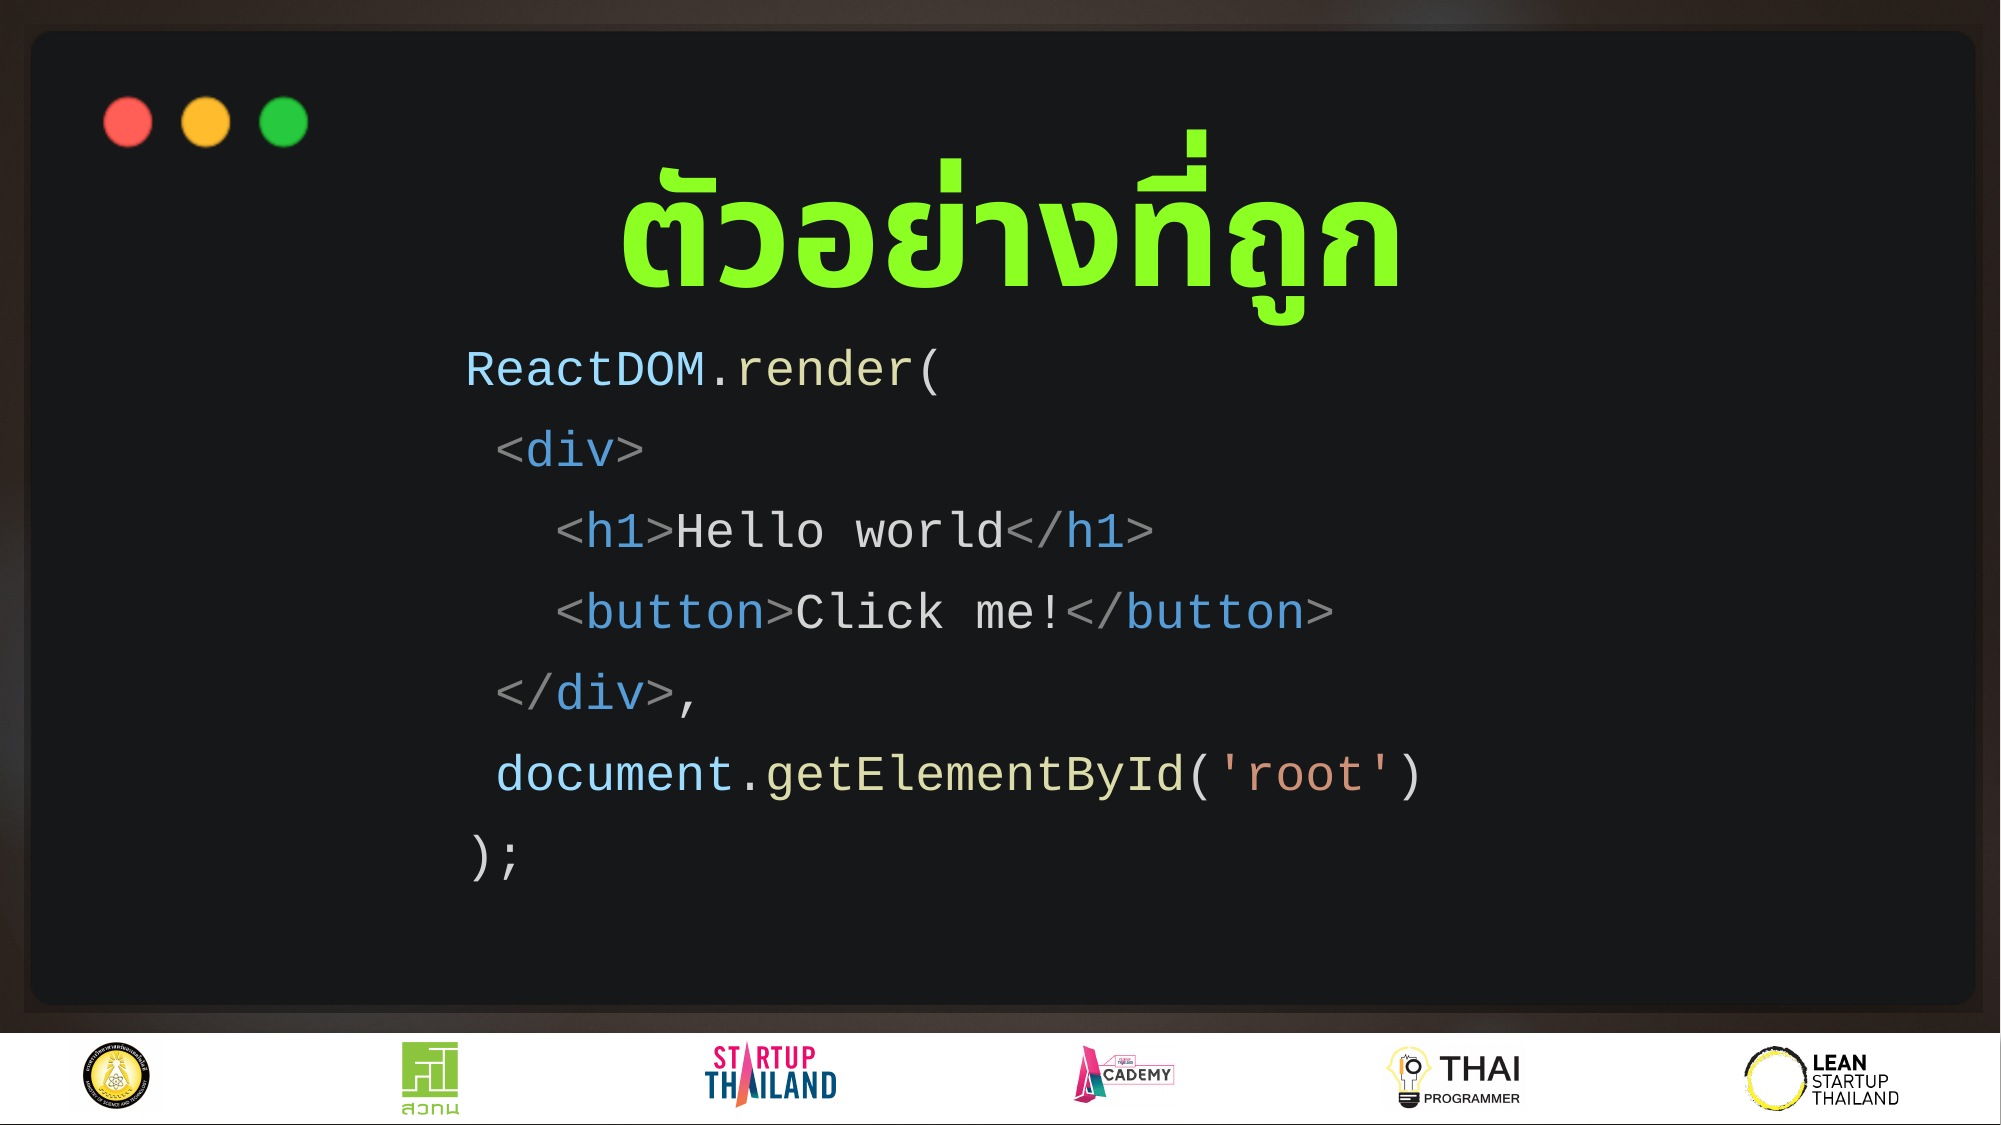

ตัวอย่างที่ถูก
ReactDOM.render(
 <div>
   <h1>Hello world</h1>
   <button>Click me!</button>
 </div>,
 document.getElementById('root')
);